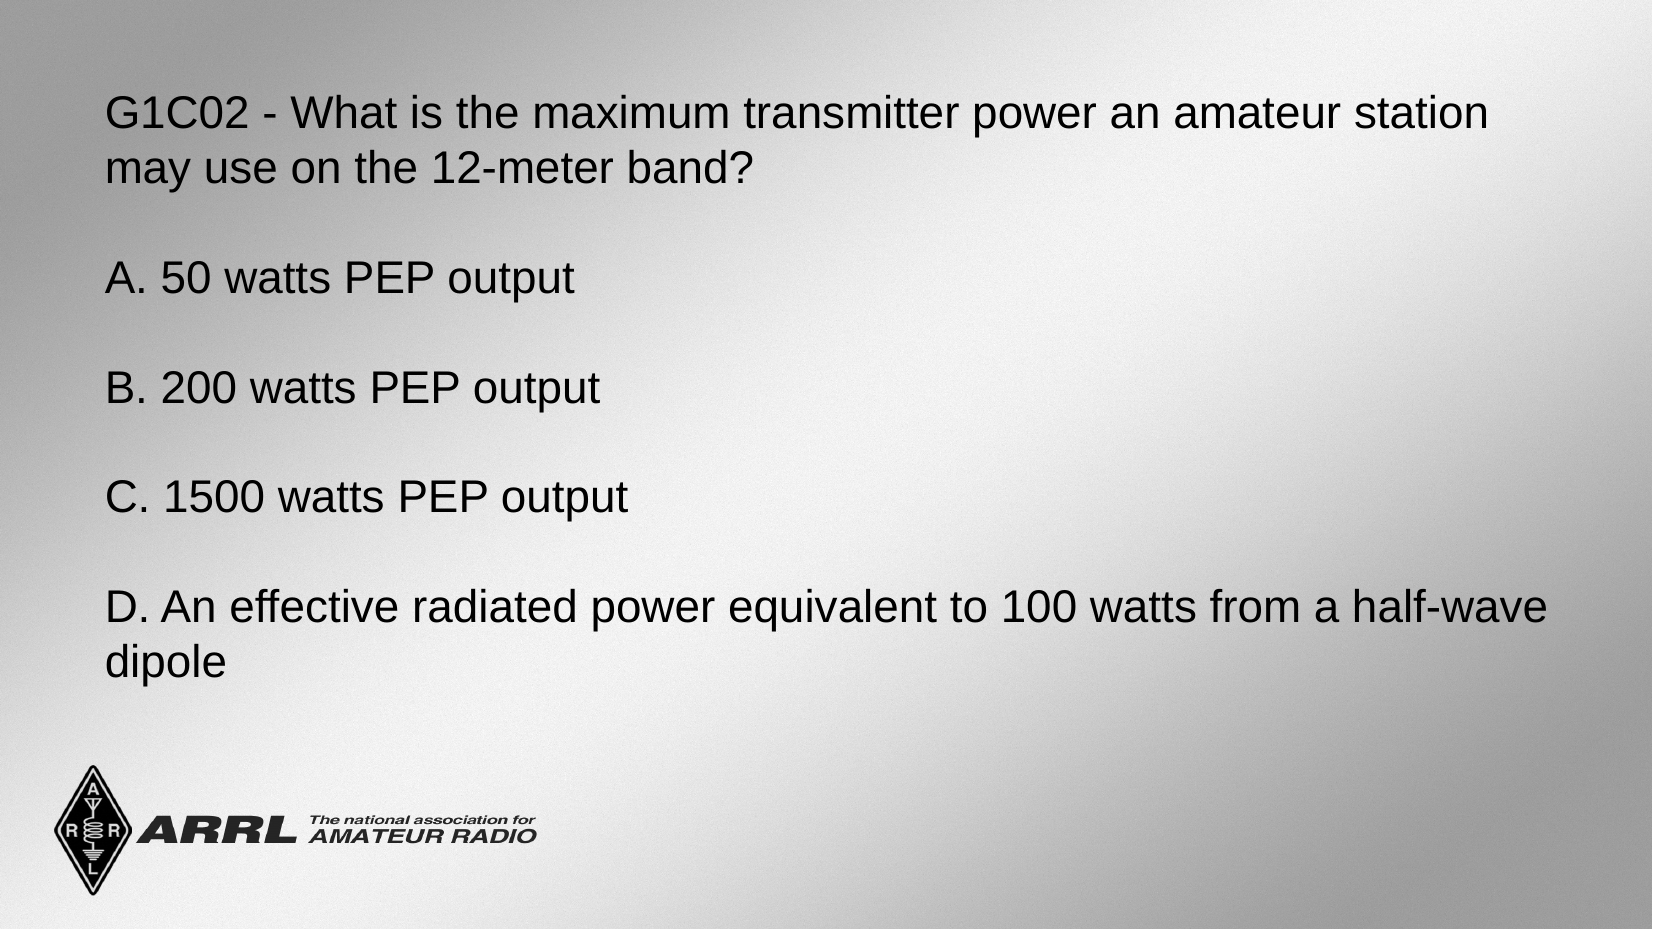

G1C02 - What is the maximum transmitter power an amateur station may use on the 12-meter band?

A. 50 watts PEP output

B. 200 watts PEP output

C. 1500 watts PEP output

D. An effective radiated power equivalent to 100 watts from a half-wave dipole